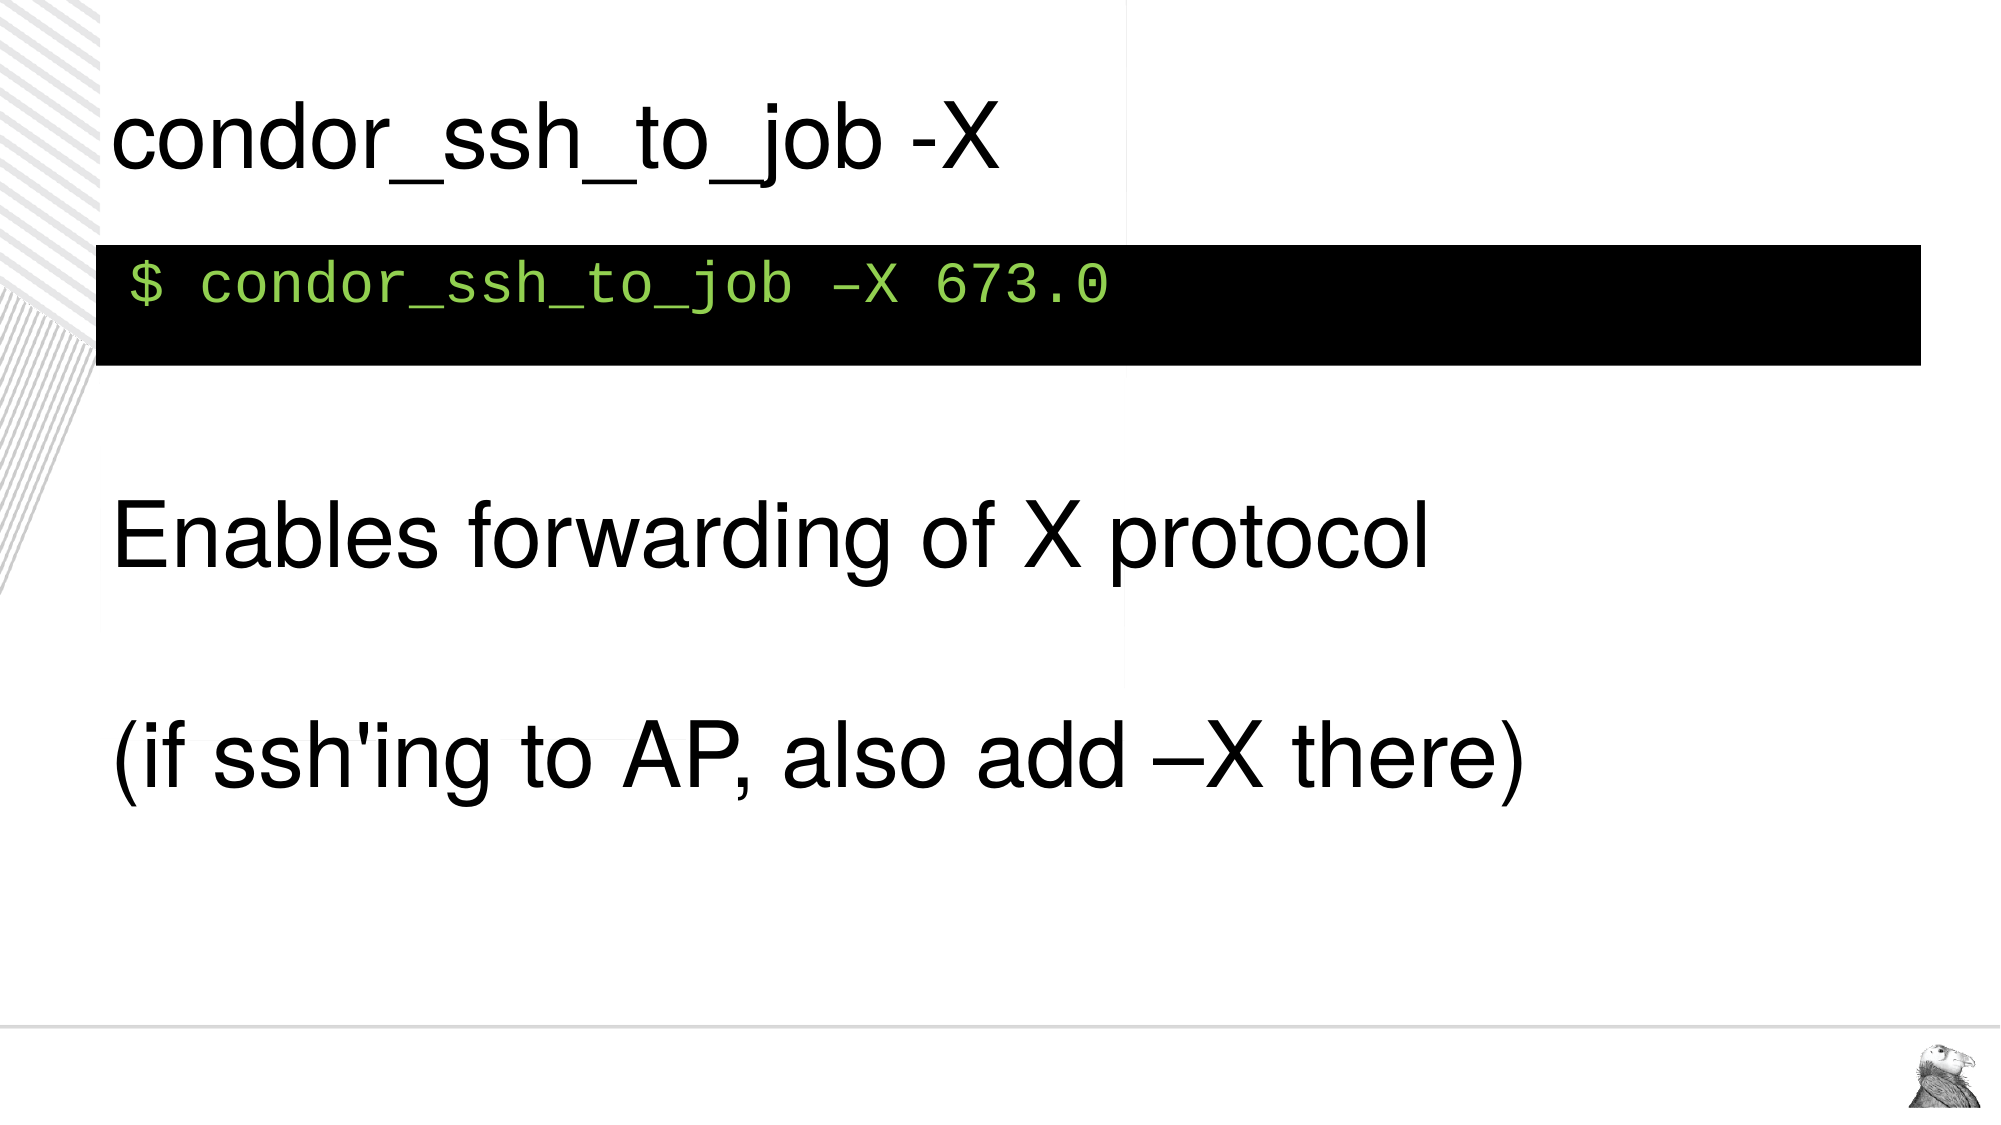

# condor_ssh_to_job -X
$ condor_ssh_to_job –X 673.0
Enables forwarding of X protocol

(if ssh'ing to AP, also add –X there)